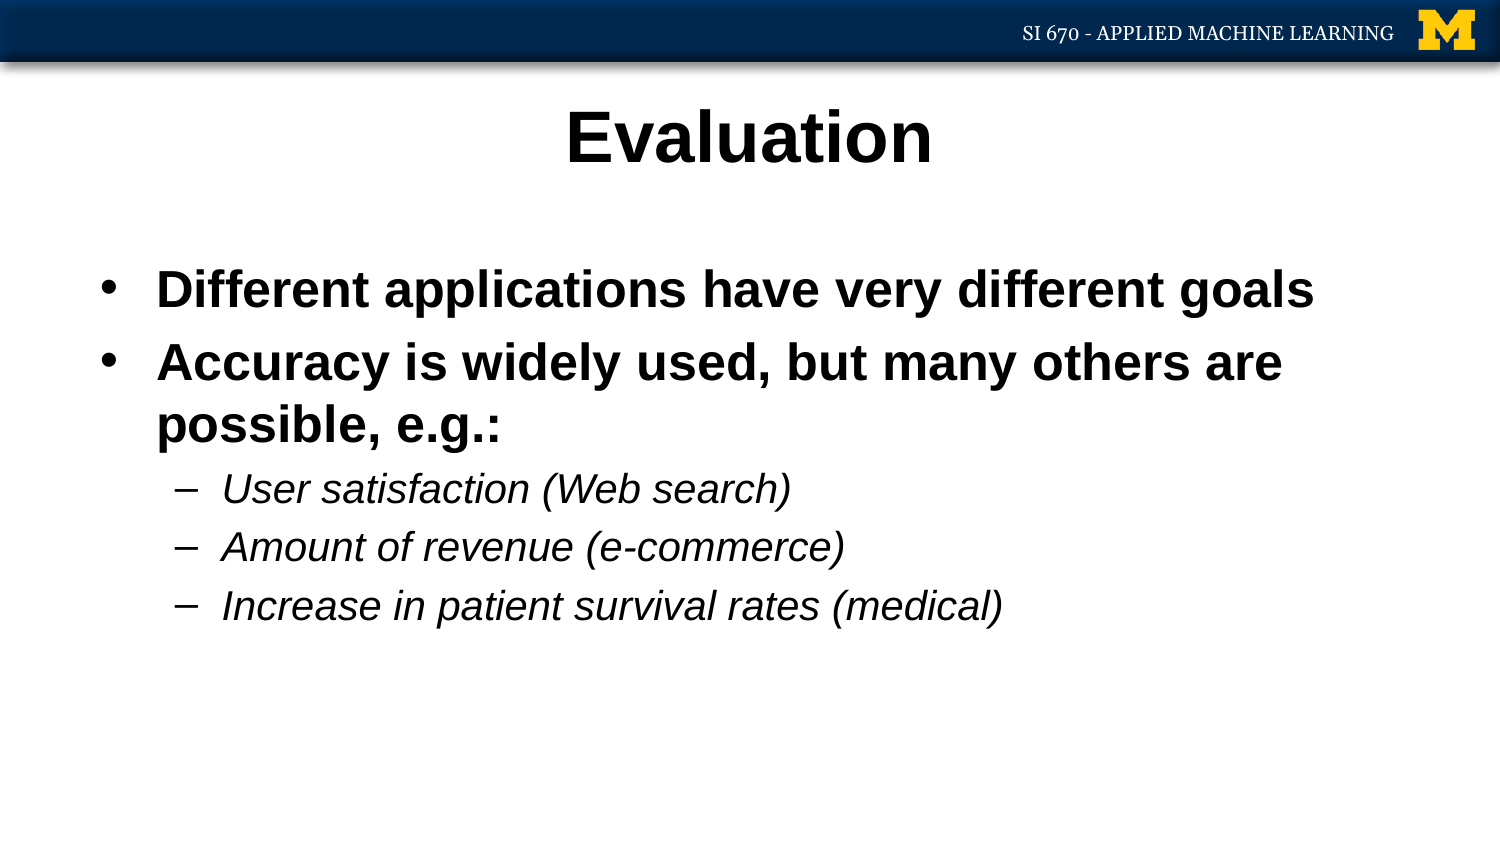

# Evaluation
Different applications have very different goals
Accuracy is widely used, but many others are possible, e.g.:
User satisfaction (Web search)
Amount of revenue (e-commerce)
Increase in patient survival rates (medical)